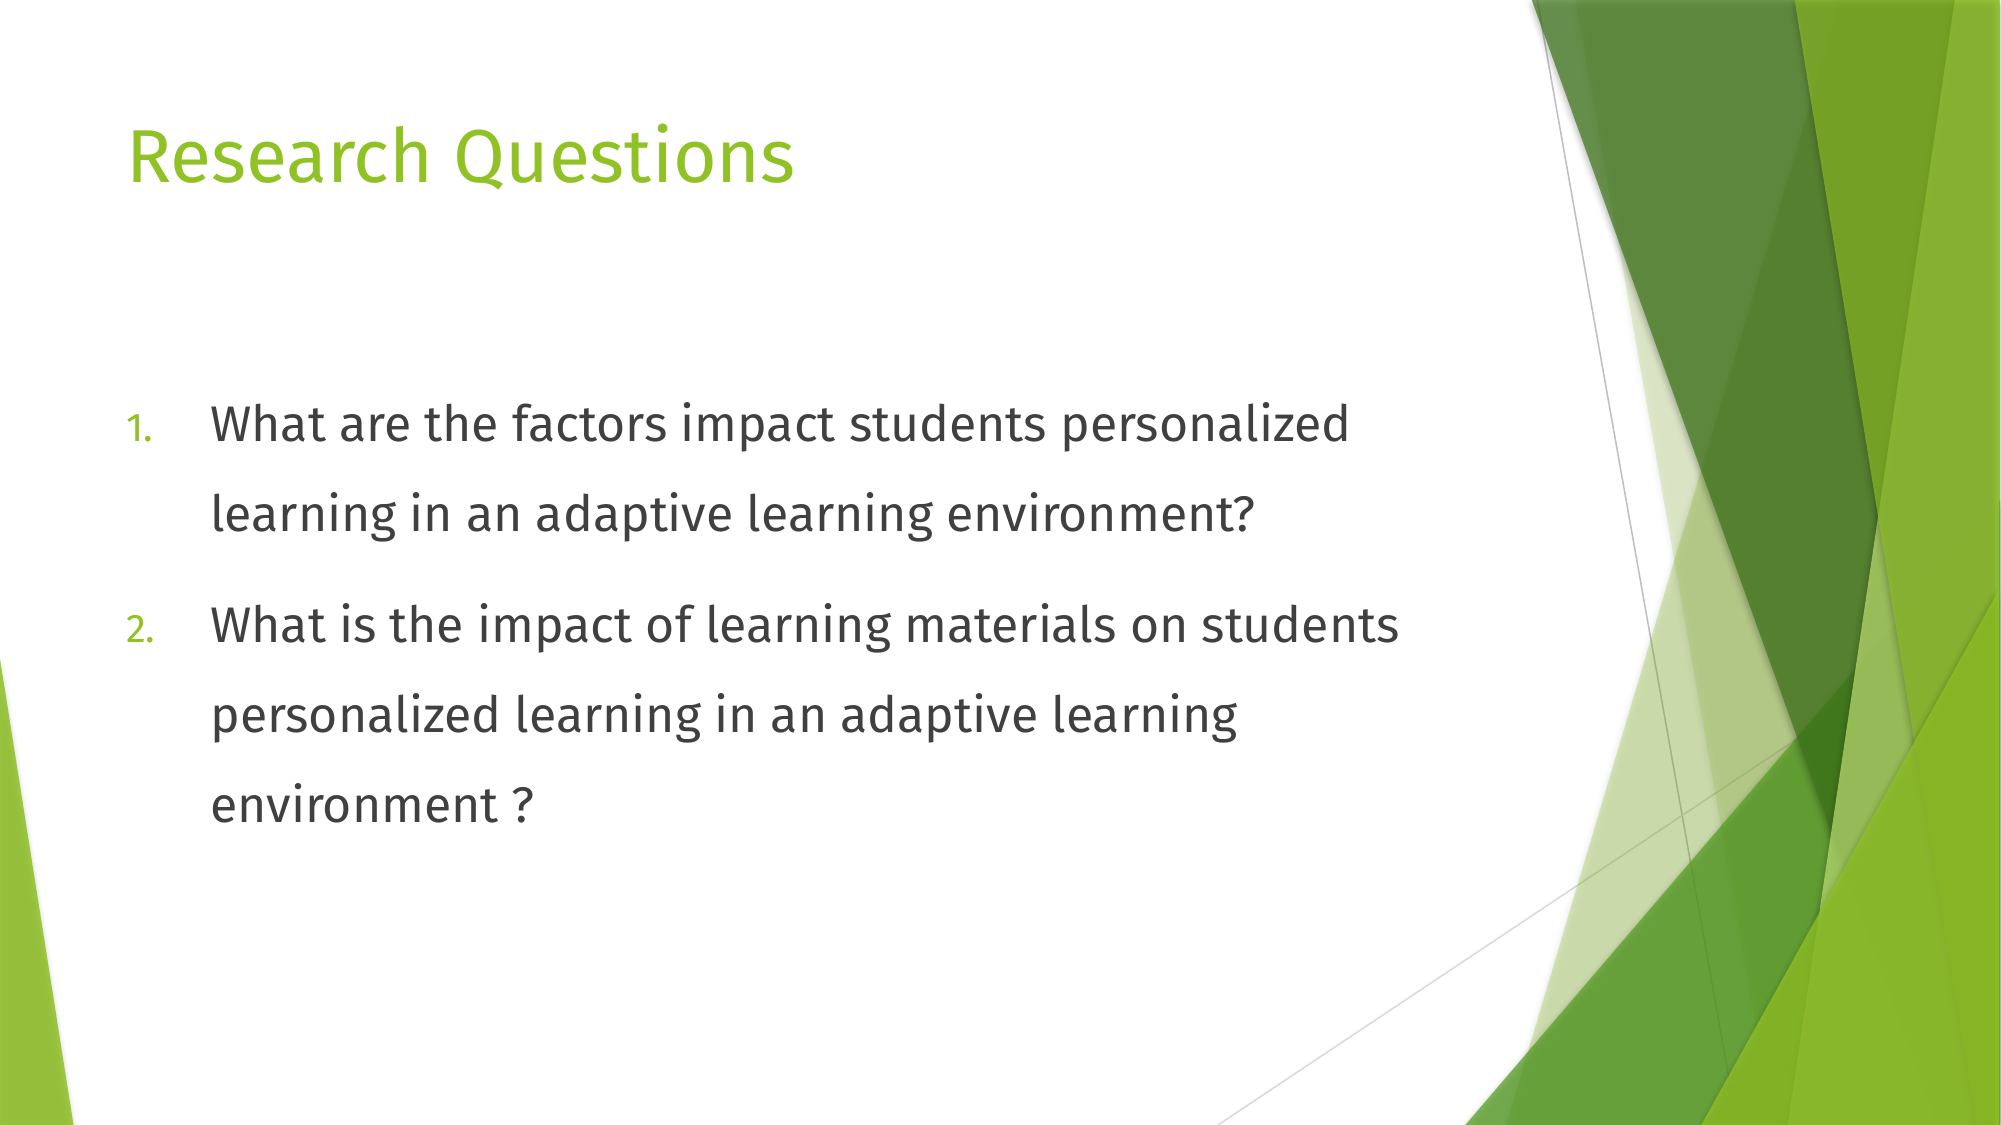

# Research Questions
What are the factors impact students personalized learning in an adaptive learning environment?
What is the impact of learning materials on students personalized learning in an adaptive learning environment ?